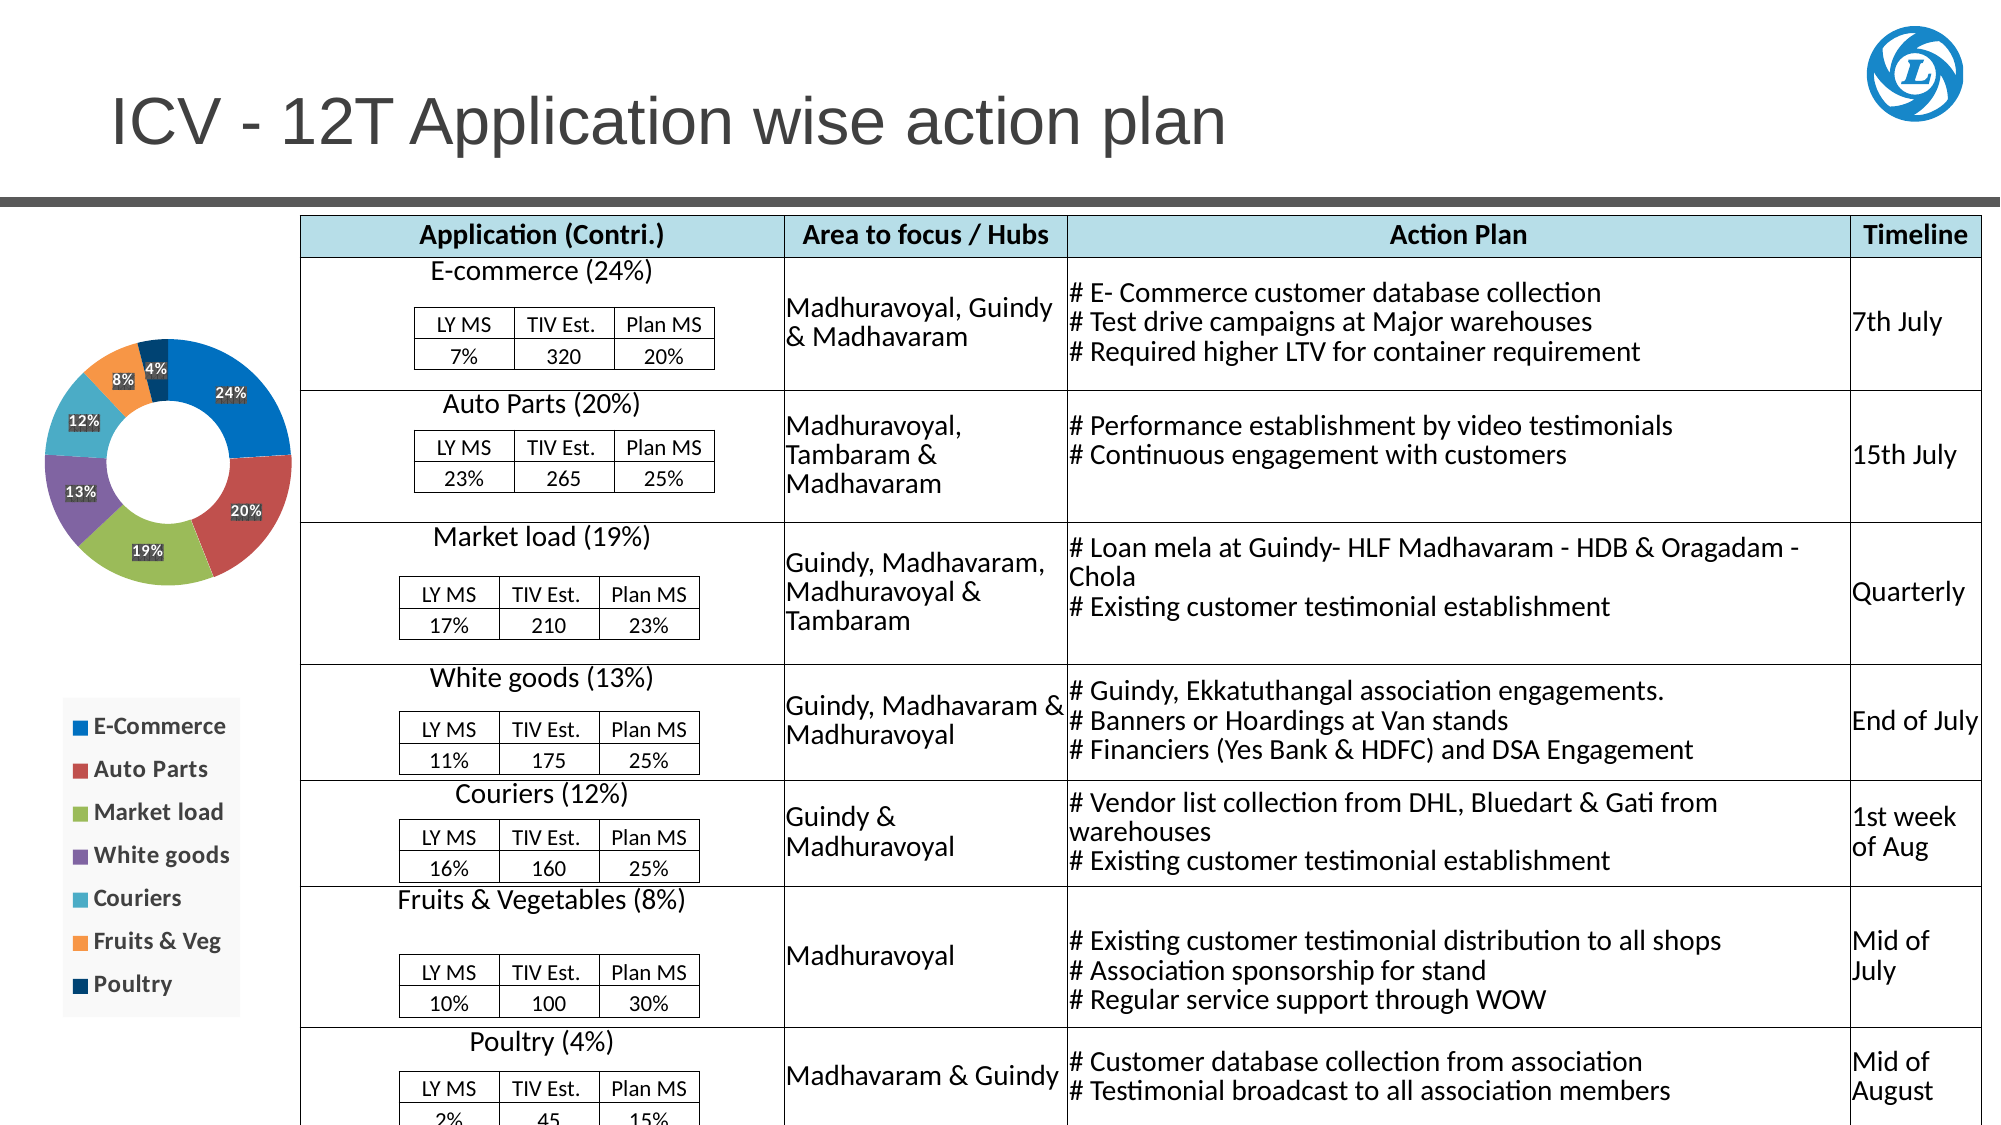

ICV - 12T Application wise action plan

### Chart

| Category |  |
|---|---|
| E-Commerce | 0.24 |
| Auto Parts | 0.2 |
| Market load | 0.19 |
| White goods | 0.13 |
| Couriers | 0.12 |
| Fruits & Veg | 0.08 |
| Poultry | 0.04 |
| Application (Contri.) | Area to focus / Hubs | Action Plan | Timeline |
| --- | --- | --- | --- |
| E-commerce (24%) | Madhuravoyal, Guindy & Madhavaram | # E- Commerce customer database collection # Test drive campaigns at Major warehouses # Required higher LTV for container requirement | 7th July |
| Auto Parts (20%) | Madhuravoyal, Tambaram & Madhavaram | # Performance establishment by video testimonials # Continuous engagement with customers | 15th July |
| Market load (19%) | Guindy, Madhavaram, Madhuravoyal & Tambaram | # Loan mela at Guindy- HLF Madhavaram - HDB & Oragadam - Chola # Existing customer testimonial establishment | Quarterly |
| White goods (13%) | Guindy, Madhavaram & Madhuravoyal | # Guindy, Ekkatuthangal association engagements. # Banners or Hoardings at Van stands # Financiers (Yes Bank & HDFC) and DSA Engagement | End of July |
| Couriers (12%) | Guindy & Madhuravoyal | # Vendor list collection from DHL, Bluedart & Gati from warehouses # Existing customer testimonial establishment | 1st week of Aug |
| Fruits & Vegetables (8%) | Madhuravoyal | # Existing customer testimonial distribution to all shops # Association sponsorship for stand # Regular service support through WOW | Mid of July |
| Poultry (4%) | Madhavaram & Guindy | # Customer database collection from association # Testimonial broadcast to all association members | Mid of August |
| LY MS | TIV Est. | Plan MS |
| --- | --- | --- |
| 7% | 320 | 20% |
| LY MS | TIV Est. | Plan MS |
| --- | --- | --- |
| 23% | 265 | 25% |
| LY MS | TIV Est. | Plan MS |
| --- | --- | --- |
| 17% | 210 | 23% |
| LY MS | TIV Est. | Plan MS |
| --- | --- | --- |
| 11% | 175 | 25% |
| LY MS | TIV Est. | Plan MS |
| --- | --- | --- |
| 16% | 160 | 25% |
| LY MS | TIV Est. | Plan MS |
| --- | --- | --- |
| 10% | 100 | 30% |
| LY MS | TIV Est. | Plan MS |
| --- | --- | --- |
| 2% | 45 | 15% |